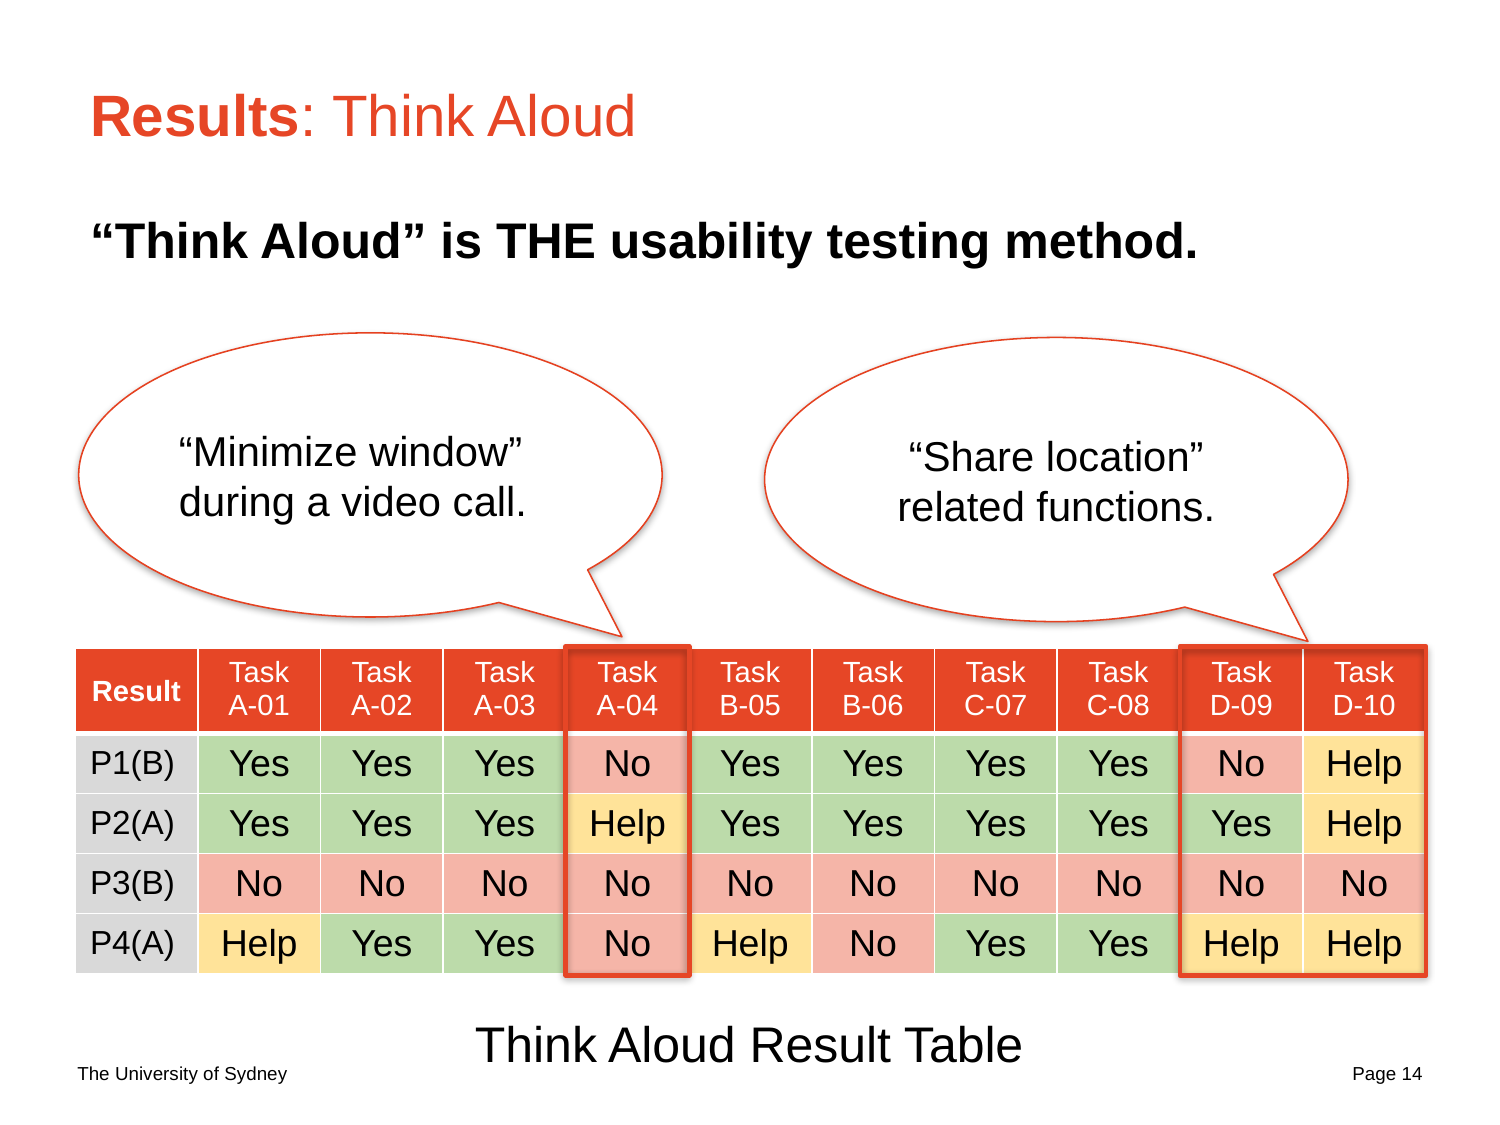

# Results: Think Aloud
“Think Aloud” is THE usability testing method.

“Minimize window” during a video call.
“Share location” related functions.

| Result | Task A-01 | Task A-02 | Task A-03 | Task A-04 | Task B-05 | Task B-06 | Task C-07 | Task C-08 | Task D-09 | Task D-10 |
| --- | --- | --- | --- | --- | --- | --- | --- | --- | --- | --- |
| P1(B) | Yes | Yes | Yes | No | Yes | Yes | Yes | Yes | No | Help |
| P2(A) | Yes | Yes | Yes | Help | Yes | Yes | Yes | Yes | Yes | Help |
| P3(B) | No | No | No | No | No | No | No | No | No | No |
| P4(A) | Help | Yes | Yes | No | Help | No | Yes | Yes | Help | Help |
Think Aloud Result Table